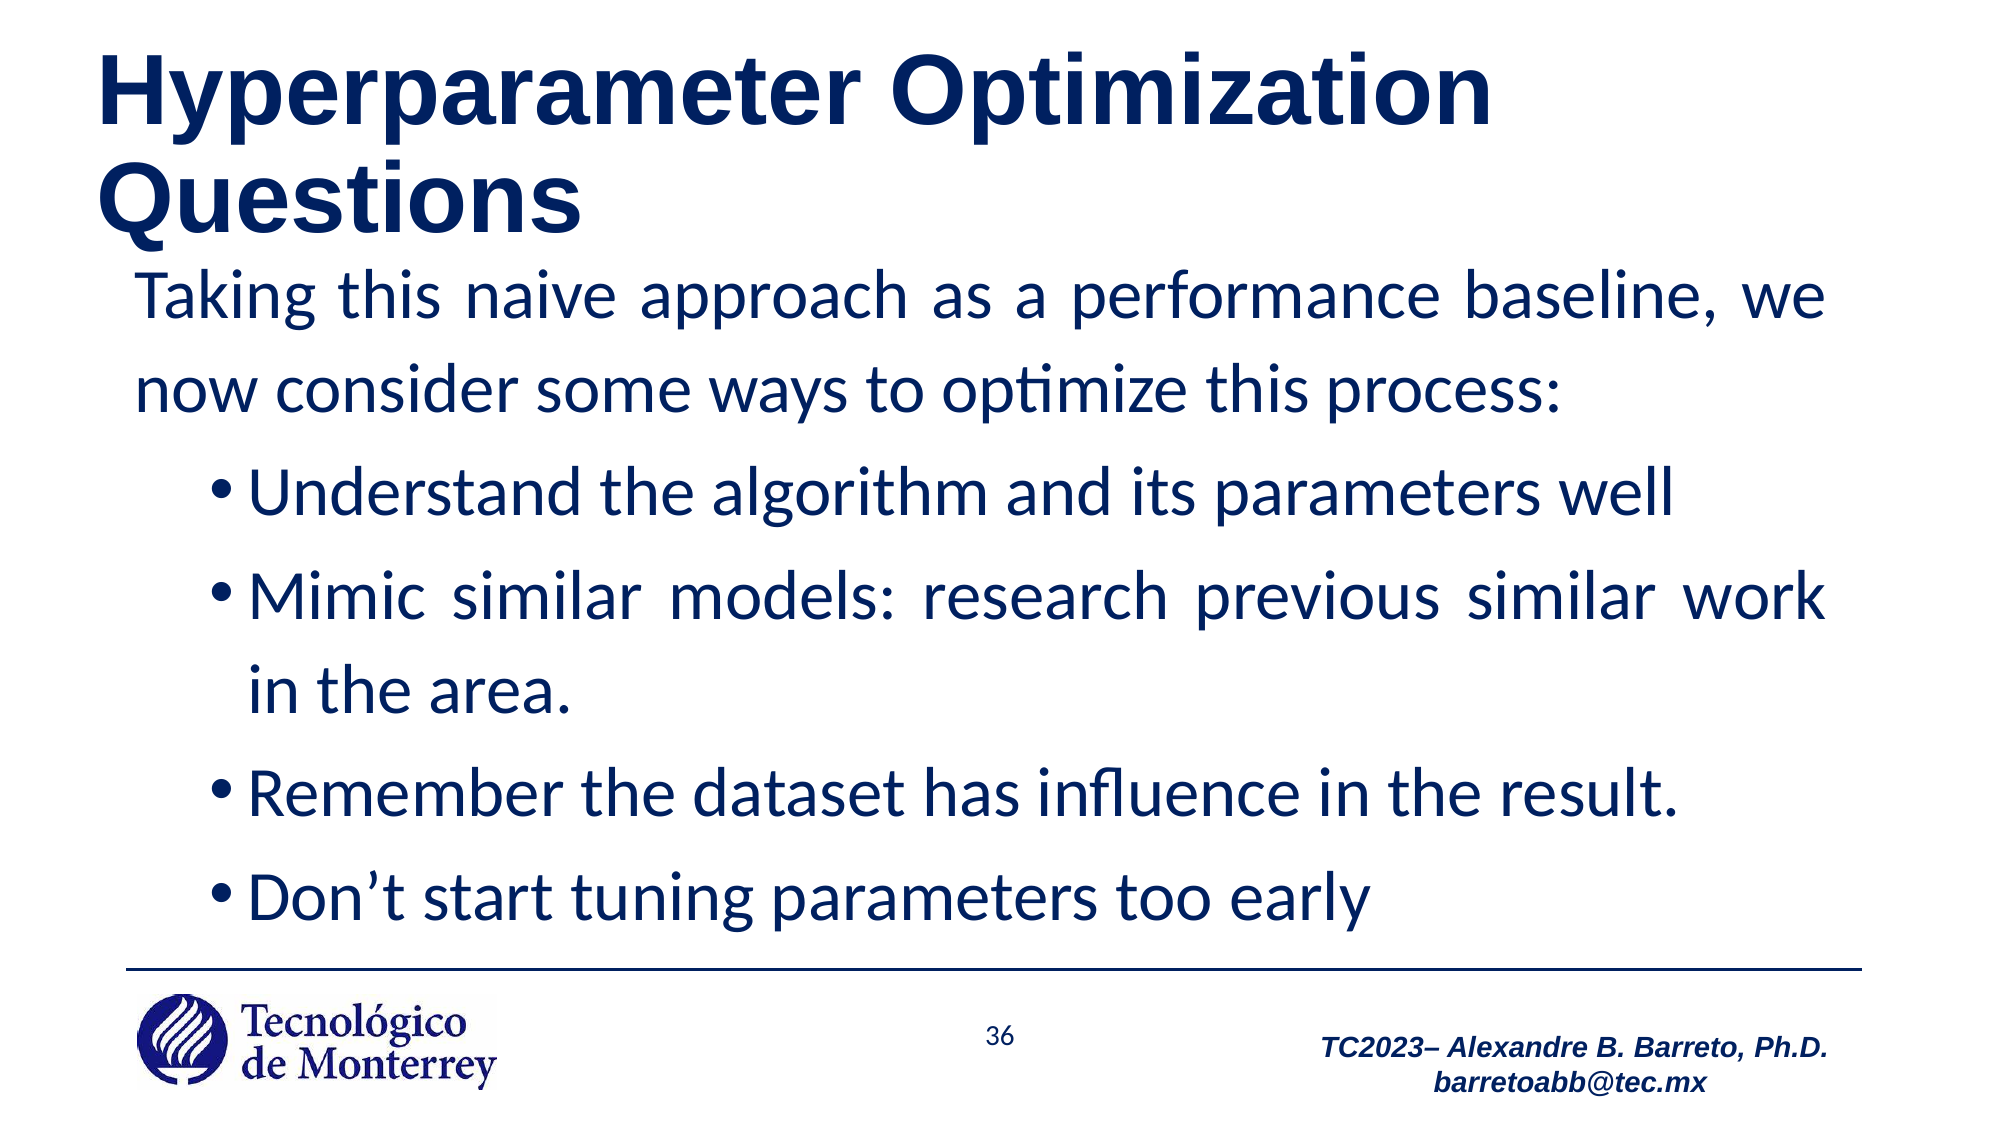

# Hyperparameter Optimization Questions
Taking this naive approach as a performance baseline, we now consider some ways to optimize this process:
Understand the algorithm and its parameters well
Mimic similar models: research previous similar work in the area.
Remember the dataset has influence in the result.
Don’t start tuning parameters too early